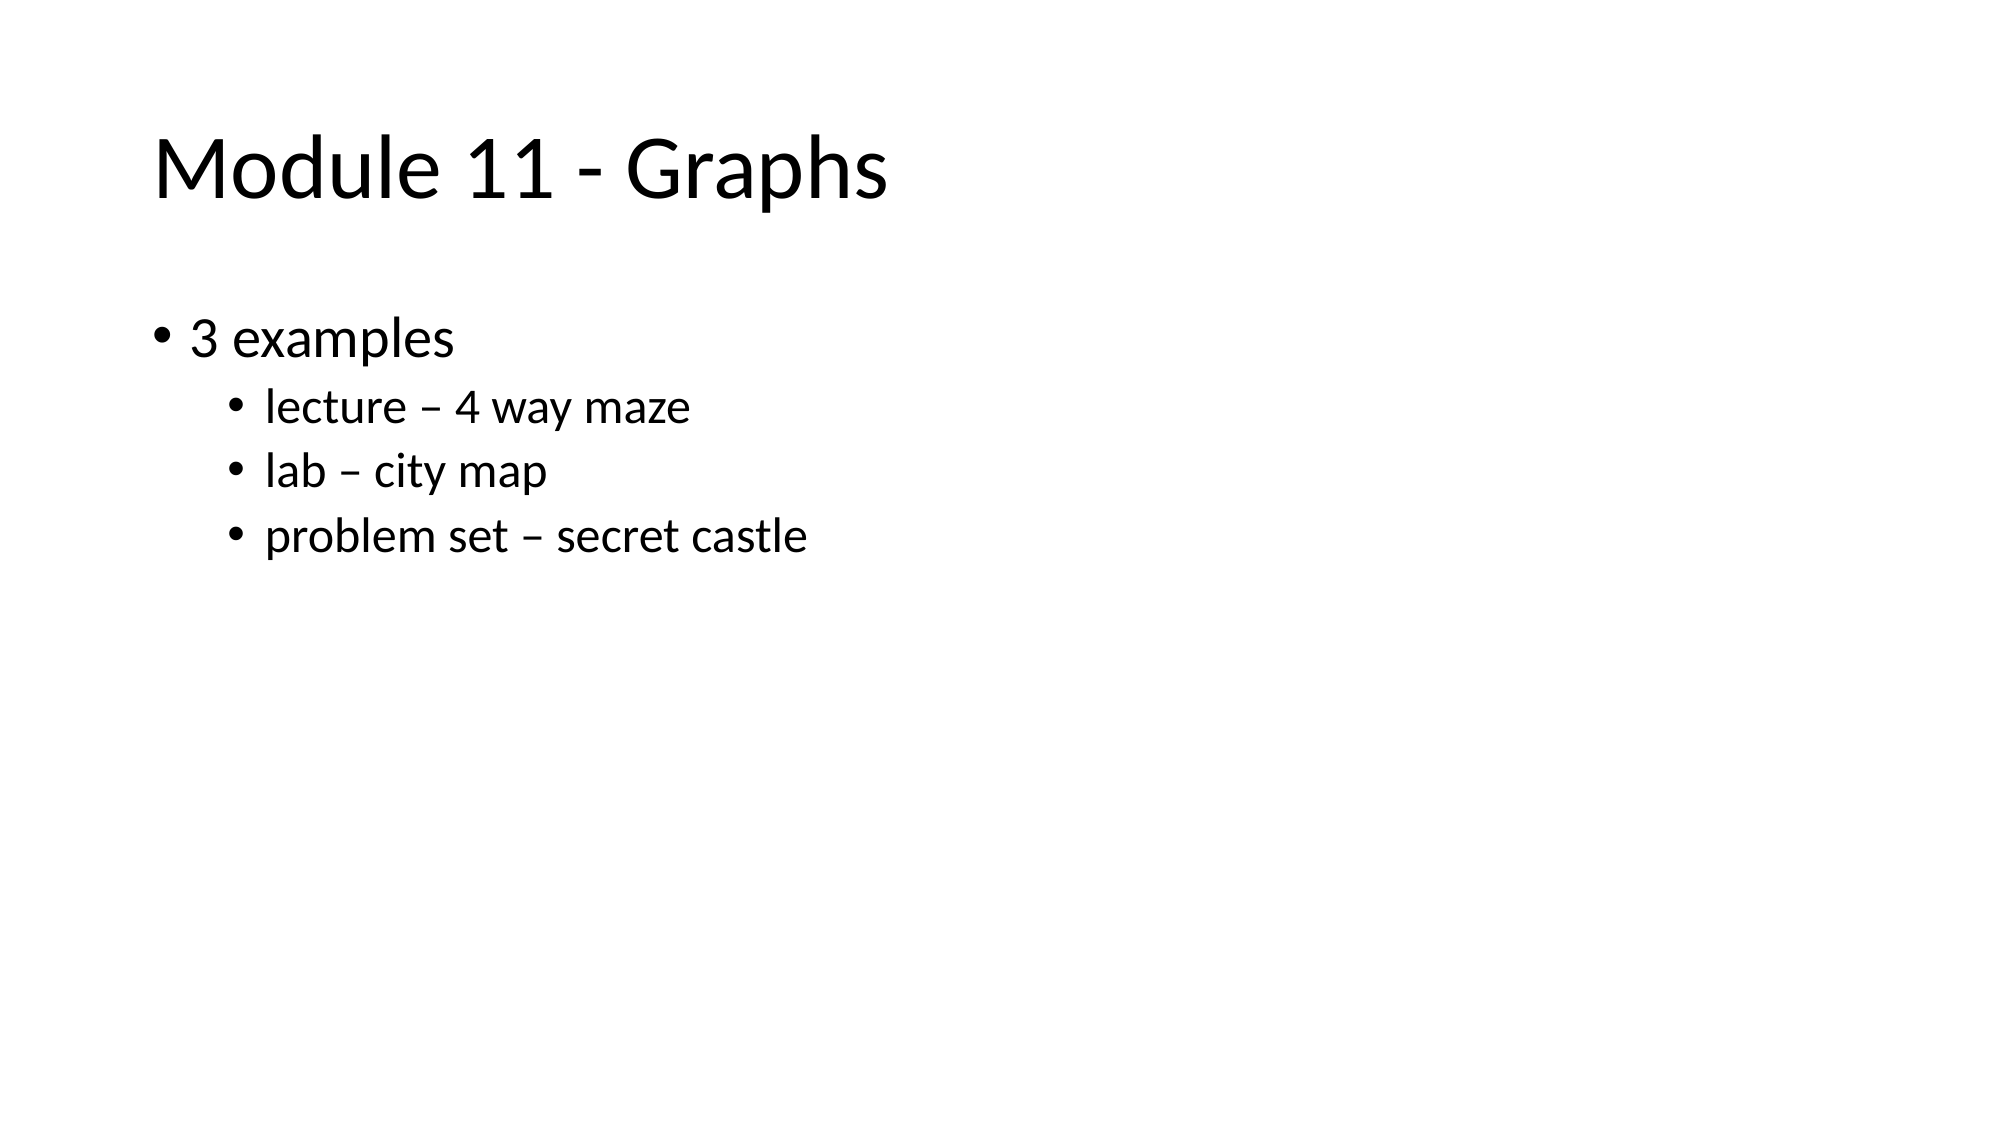

# Module 11 - Graphs
3 examples
lecture – 4 way maze
lab – city map
problem set – secret castle